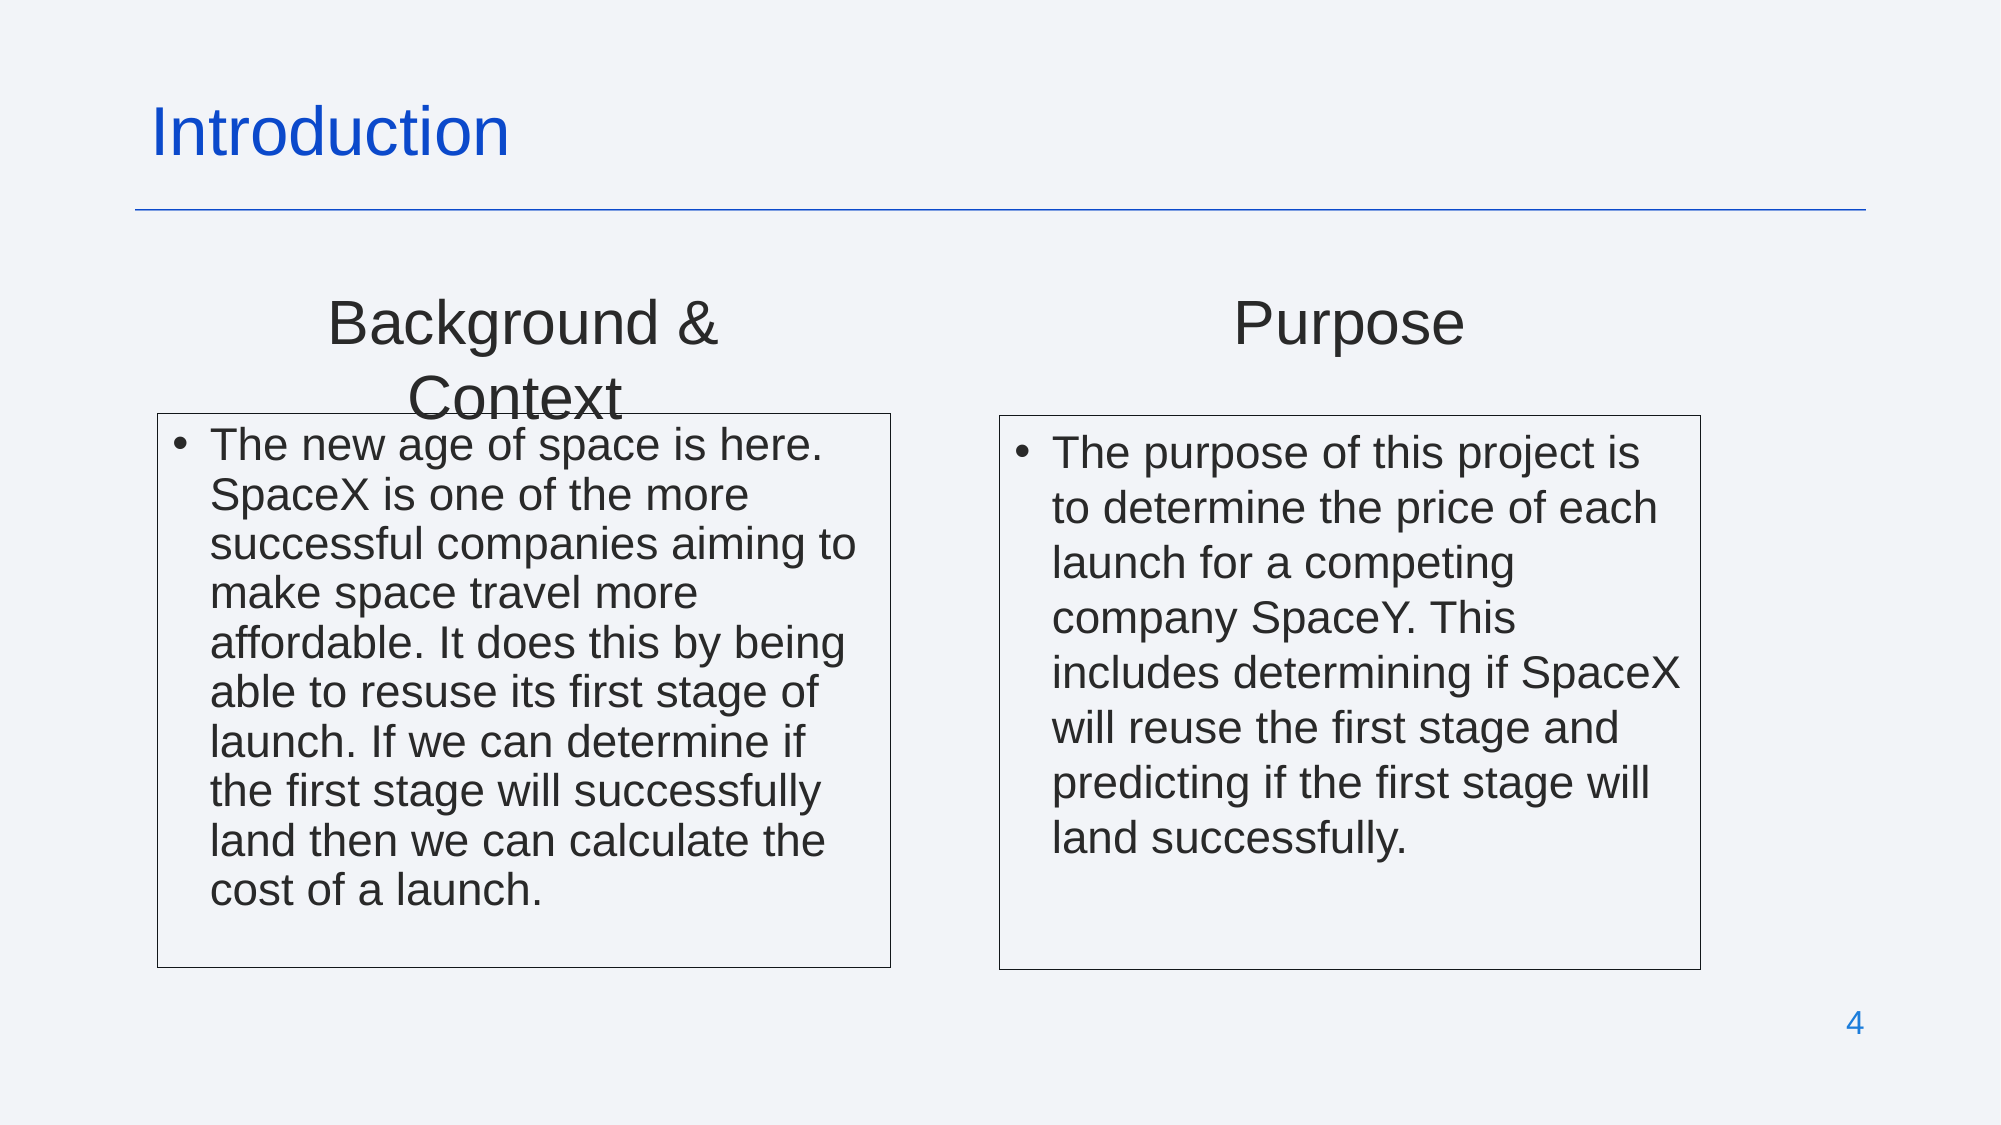

Introduction
Purpose
Background & Context
The new age of space is here. SpaceX is one of the more successful companies aiming to make space travel more affordable. It does this by being able to resuse its first stage of launch. If we can determine if the first stage will successfully land then we can calculate the cost of a launch.
The purpose of this project is to determine the price of each launch for a competing company SpaceY. This includes determining if SpaceX will reuse the first stage and predicting if the first stage will land successfully.
4